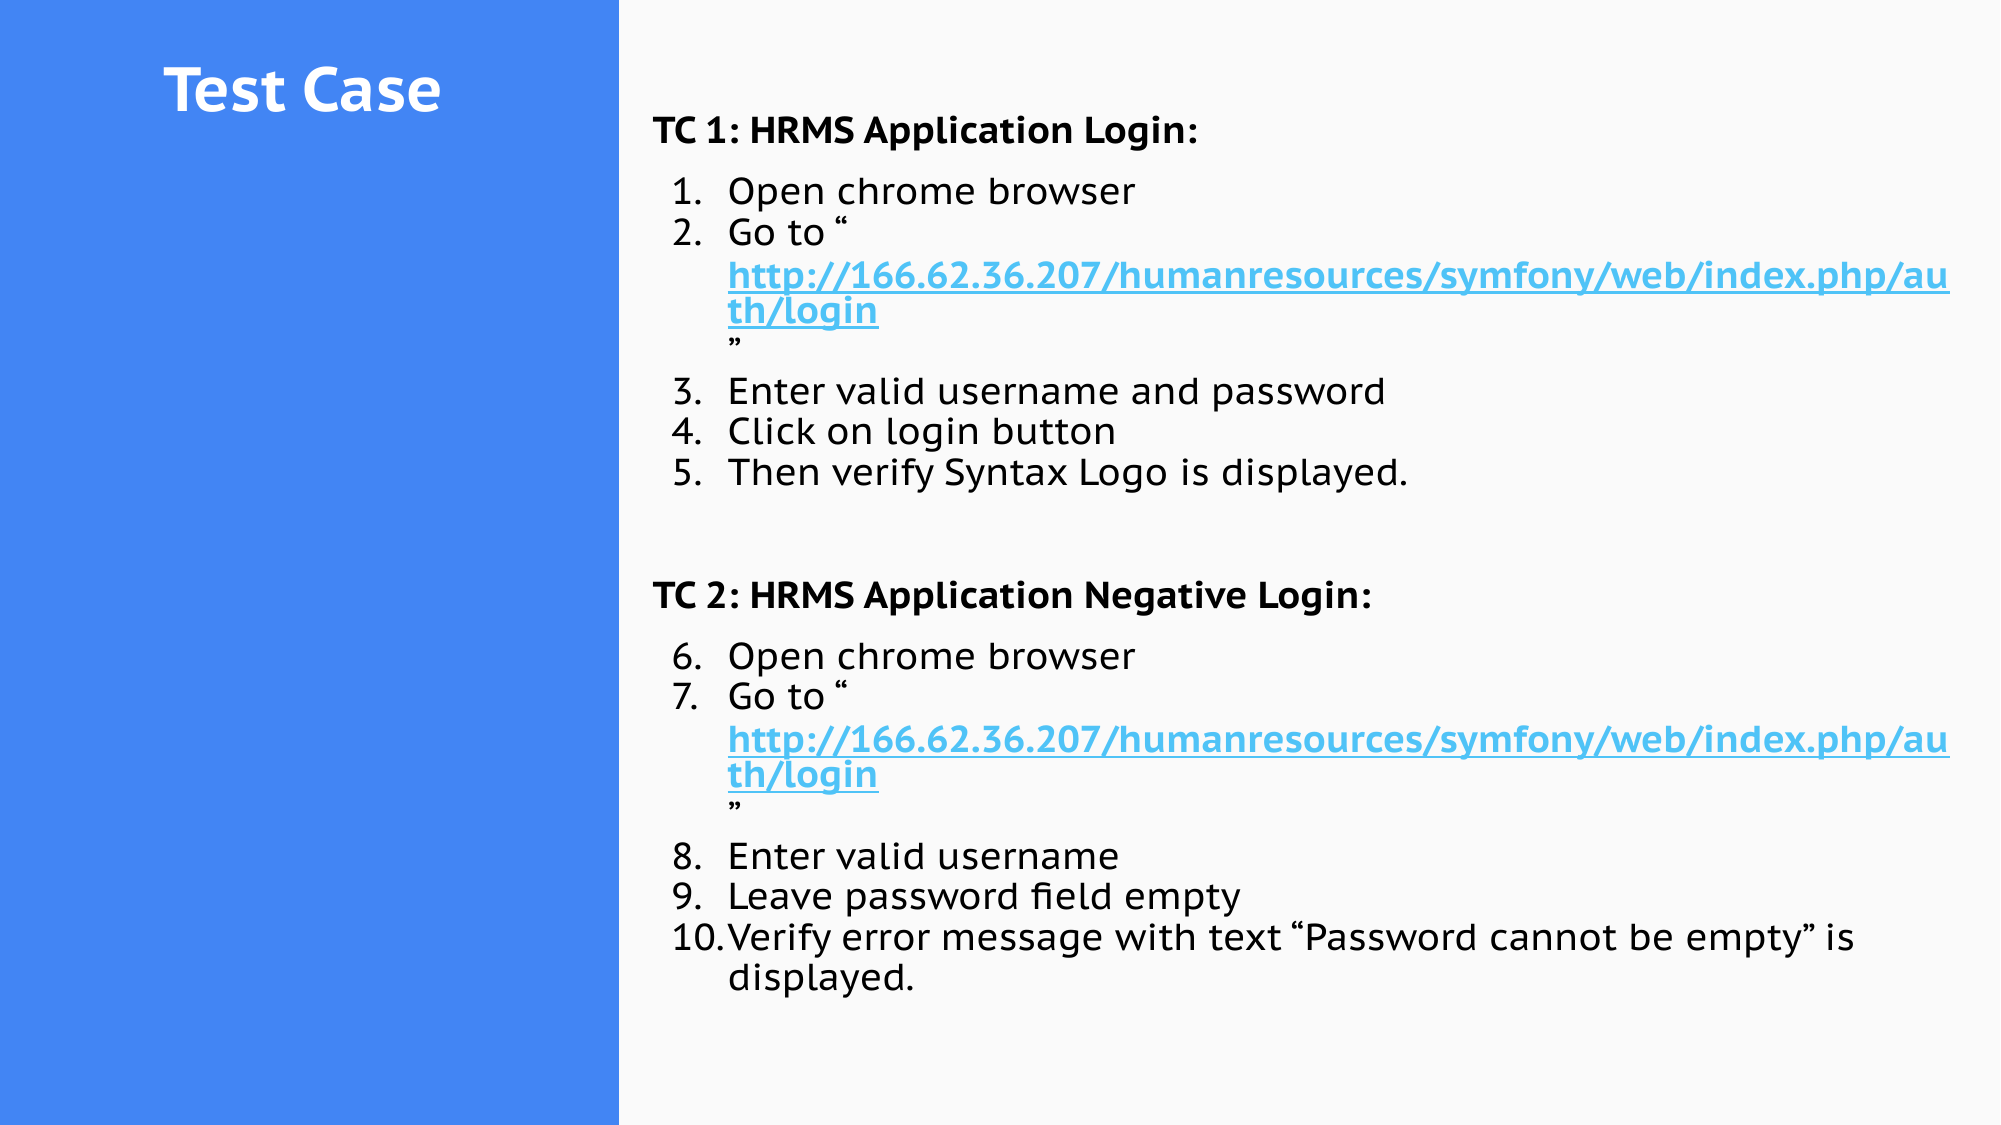

# Test Case
TC 1: HRMS Application Login:
Open chrome browser
Go to “http://166.62.36.207/humanresources/symfony/web/index.php/auth/login”
Enter valid username and password
Click on login button
Then verify Syntax Logo is displayed.

TC 2: HRMS Application Negative Login:
Open chrome browser
Go to “http://166.62.36.207/humanresources/symfony/web/index.php/auth/login”
Enter valid username
Leave password field empty
Verify error message with text “Password cannot be empty” is displayed.